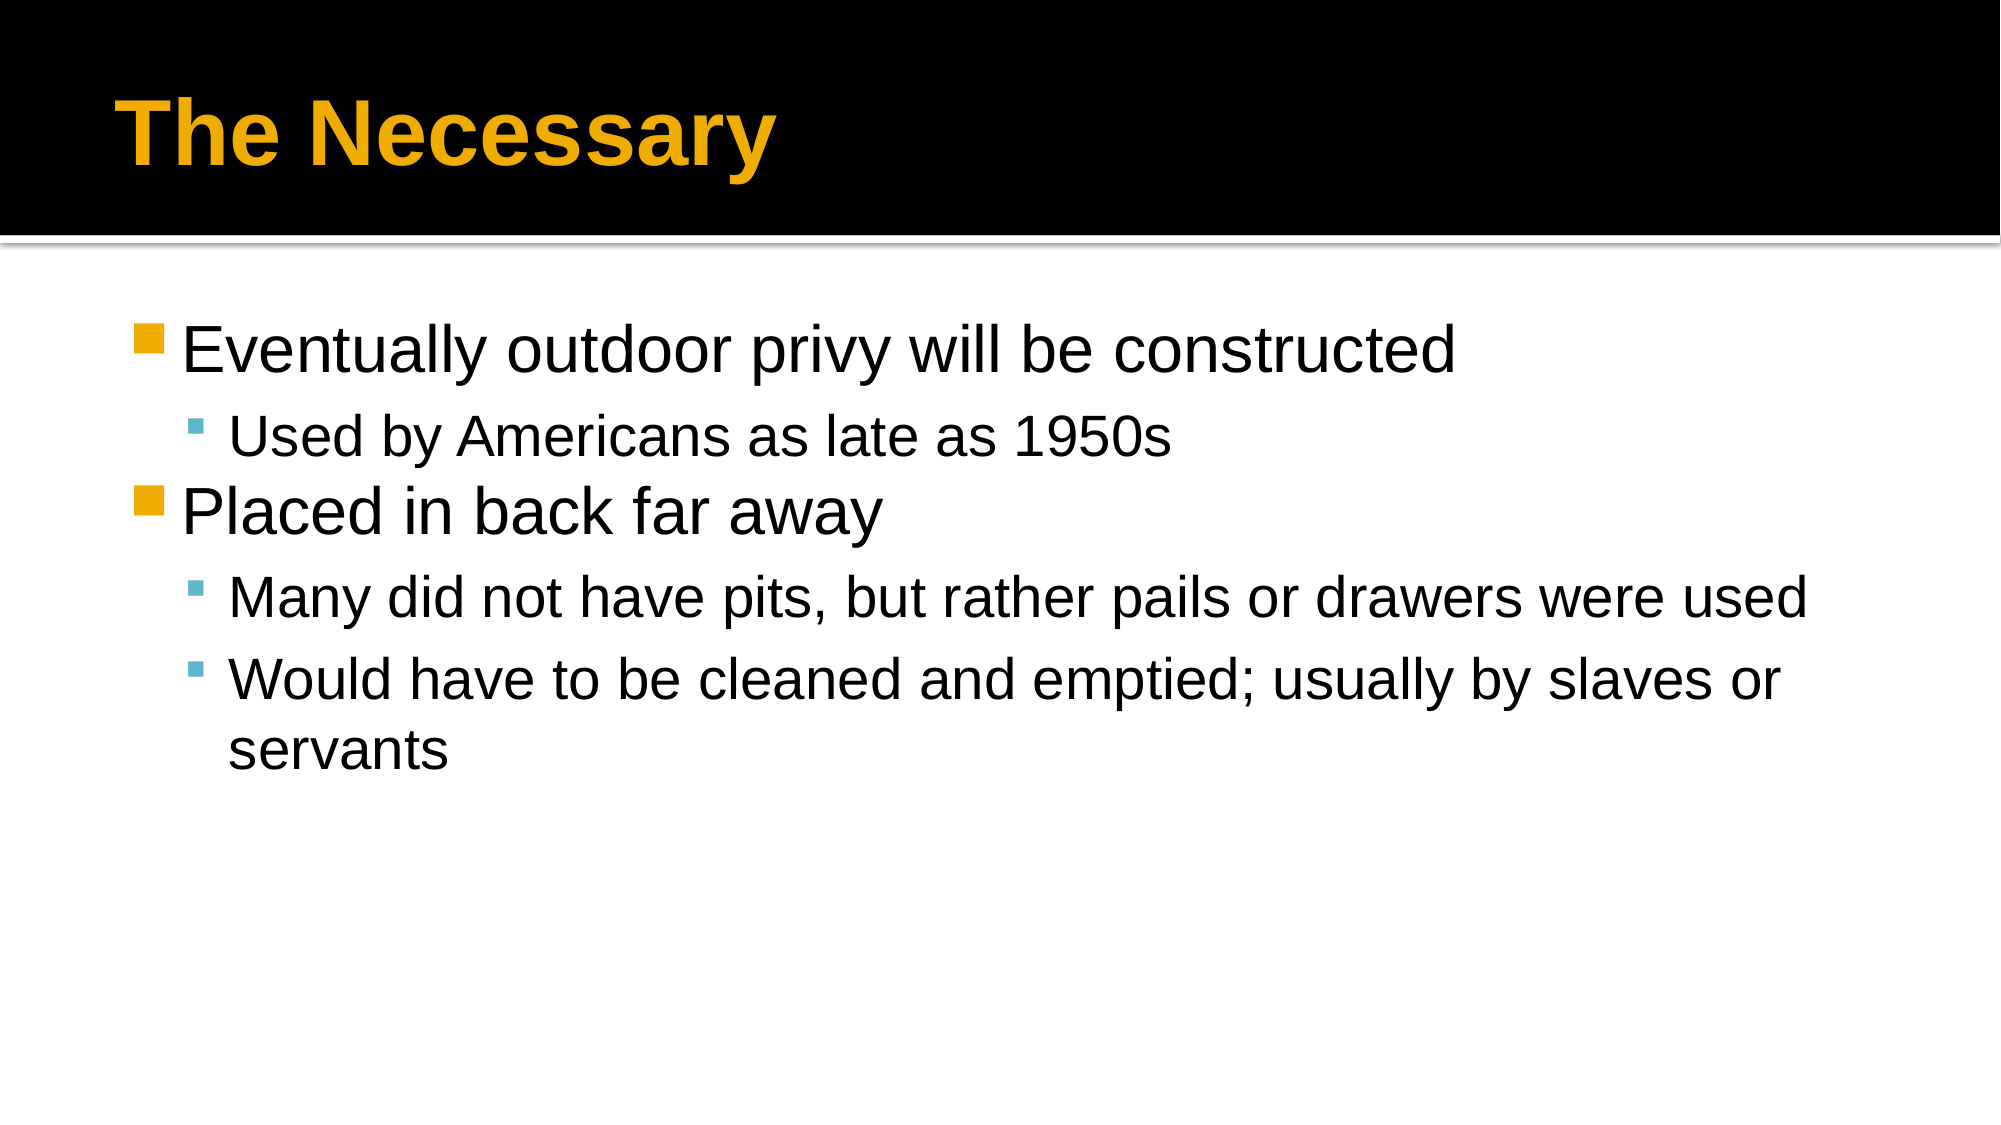

# The Necessary
Eventually outdoor privy will be constructed
Used by Americans as late as 1950s
Placed in back far away
Many did not have pits, but rather pails or drawers were used
Would have to be cleaned and emptied; usually by slaves or servants